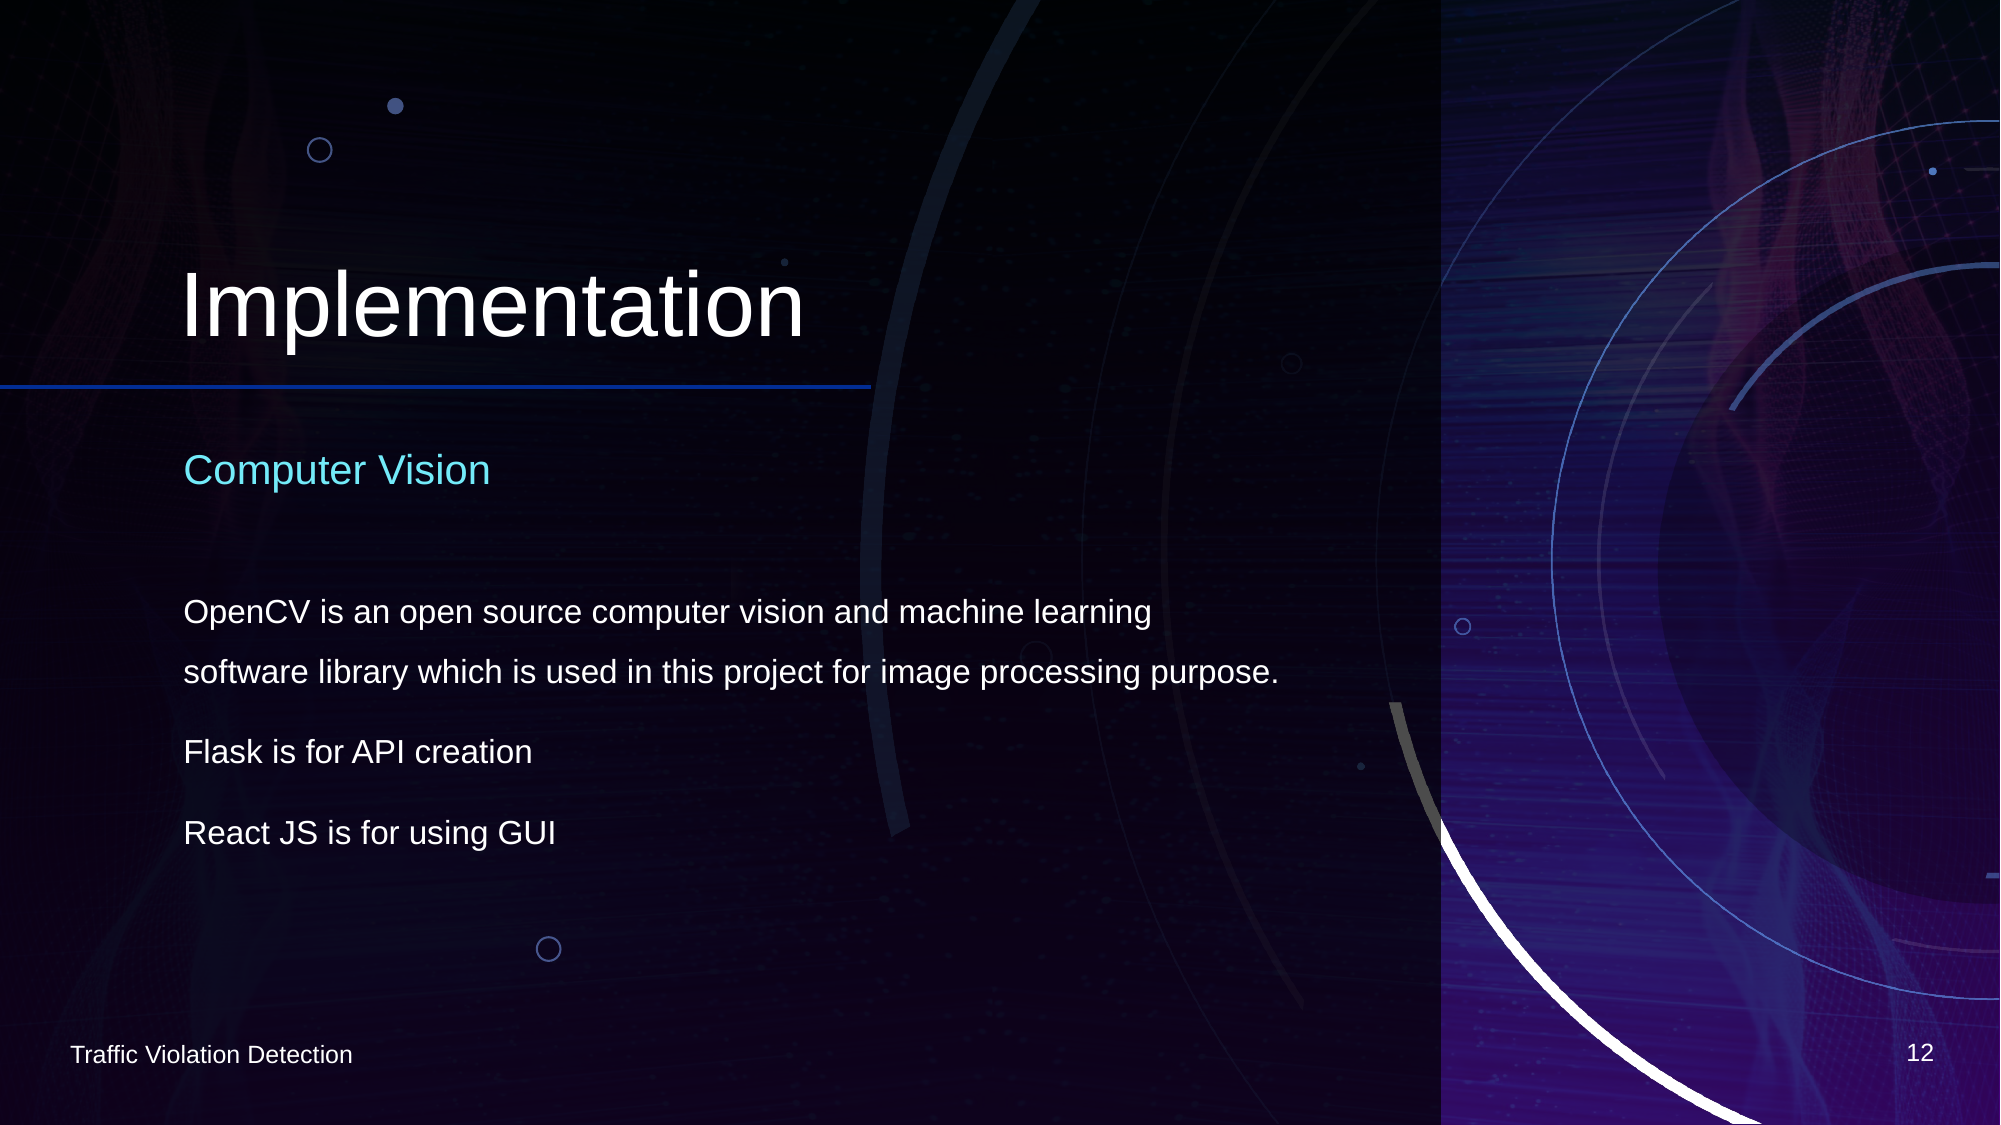

# Implementation
Computer Vision
OpenCV is an open source computer vision and machine learning software library which is used in this project for image processing purpose.
Flask is for API creation
React JS is for using GUI

12
Traffic Violation Detection